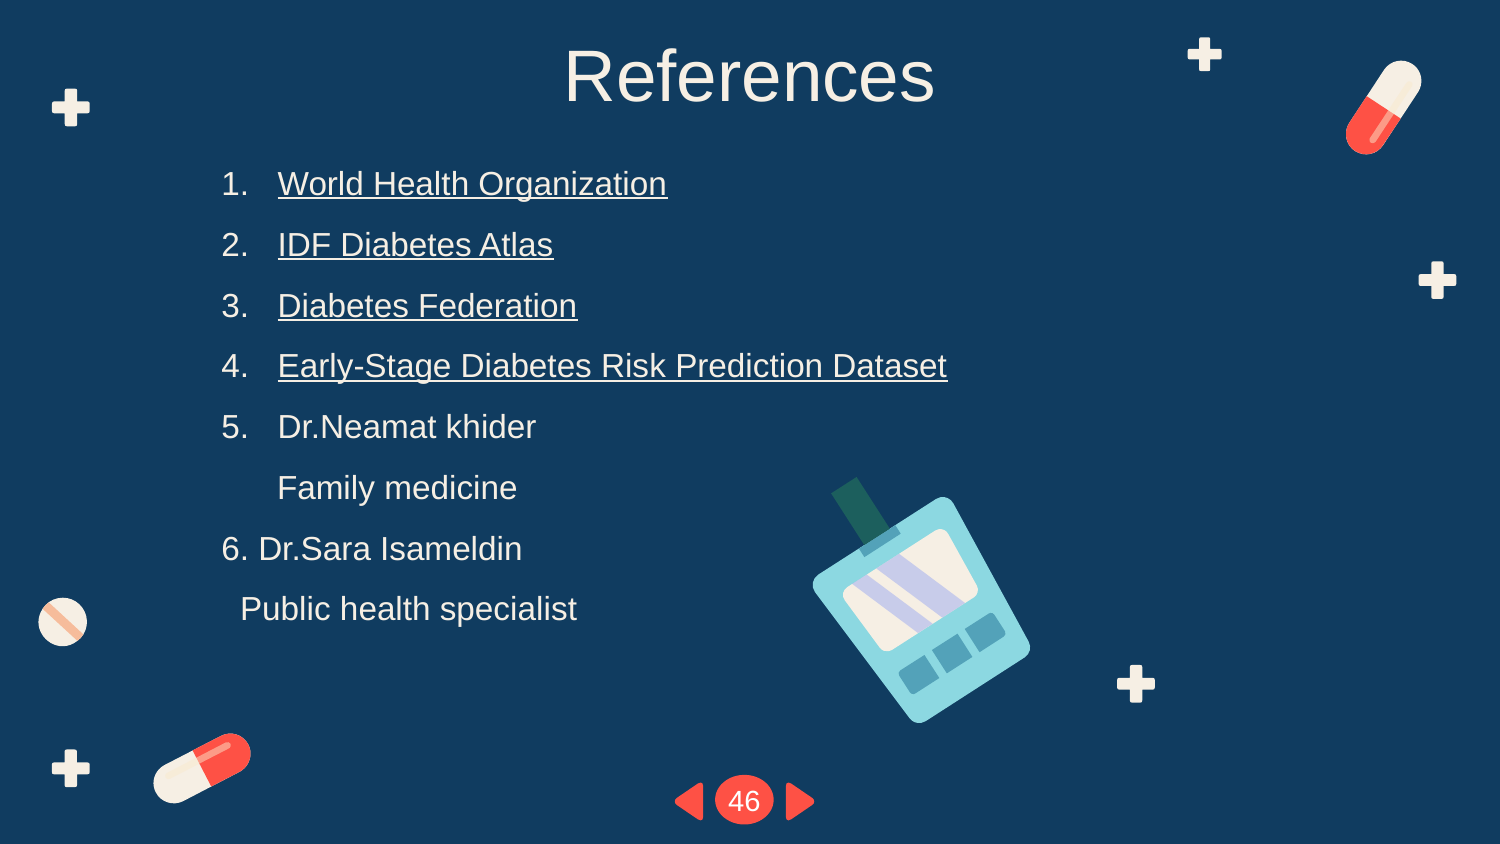

# References
World Health Organization
IDF Diabetes Atlas
Diabetes Federation
Early-Stage Diabetes Risk Prediction Dataset
Dr.Neamat khider
      Family medicine
6. Dr.Sara Isameldin
  Public health specialist

46